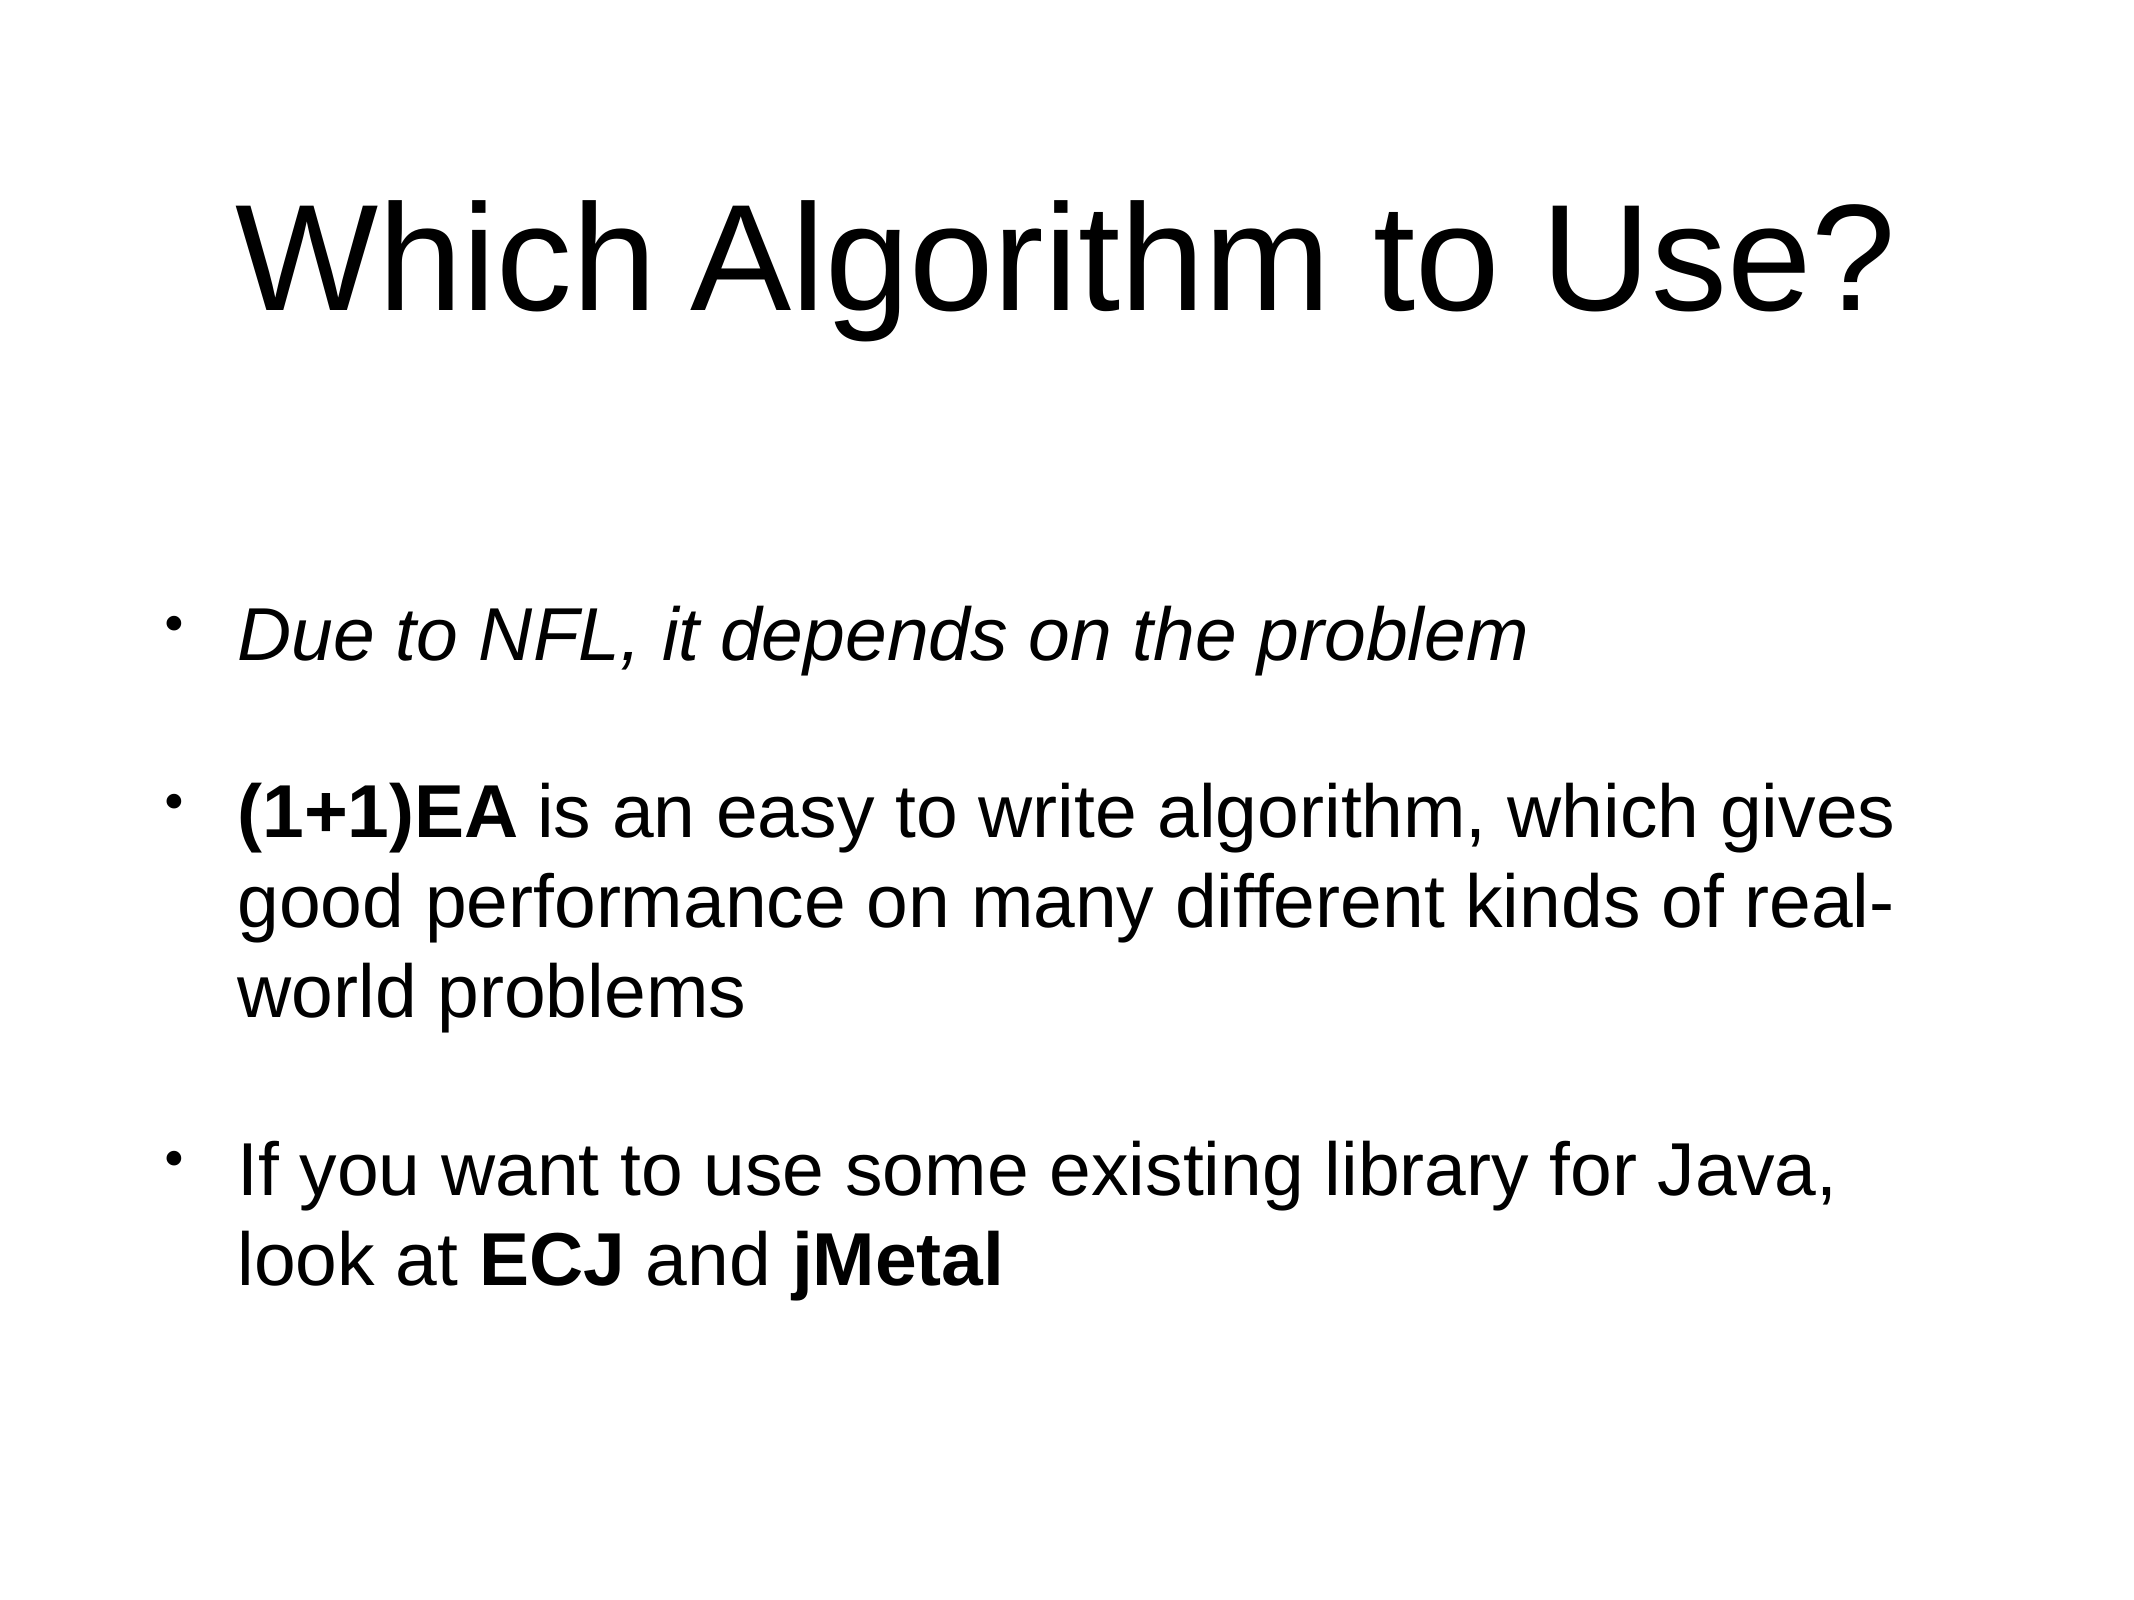

# Which Algorithm to Use?
Due to NFL, it depends on the problem
(1+1)EA is an easy to write algorithm, which gives good performance on many different kinds of real-world problems
If you want to use some existing library for Java, look at ECJ and jMetal